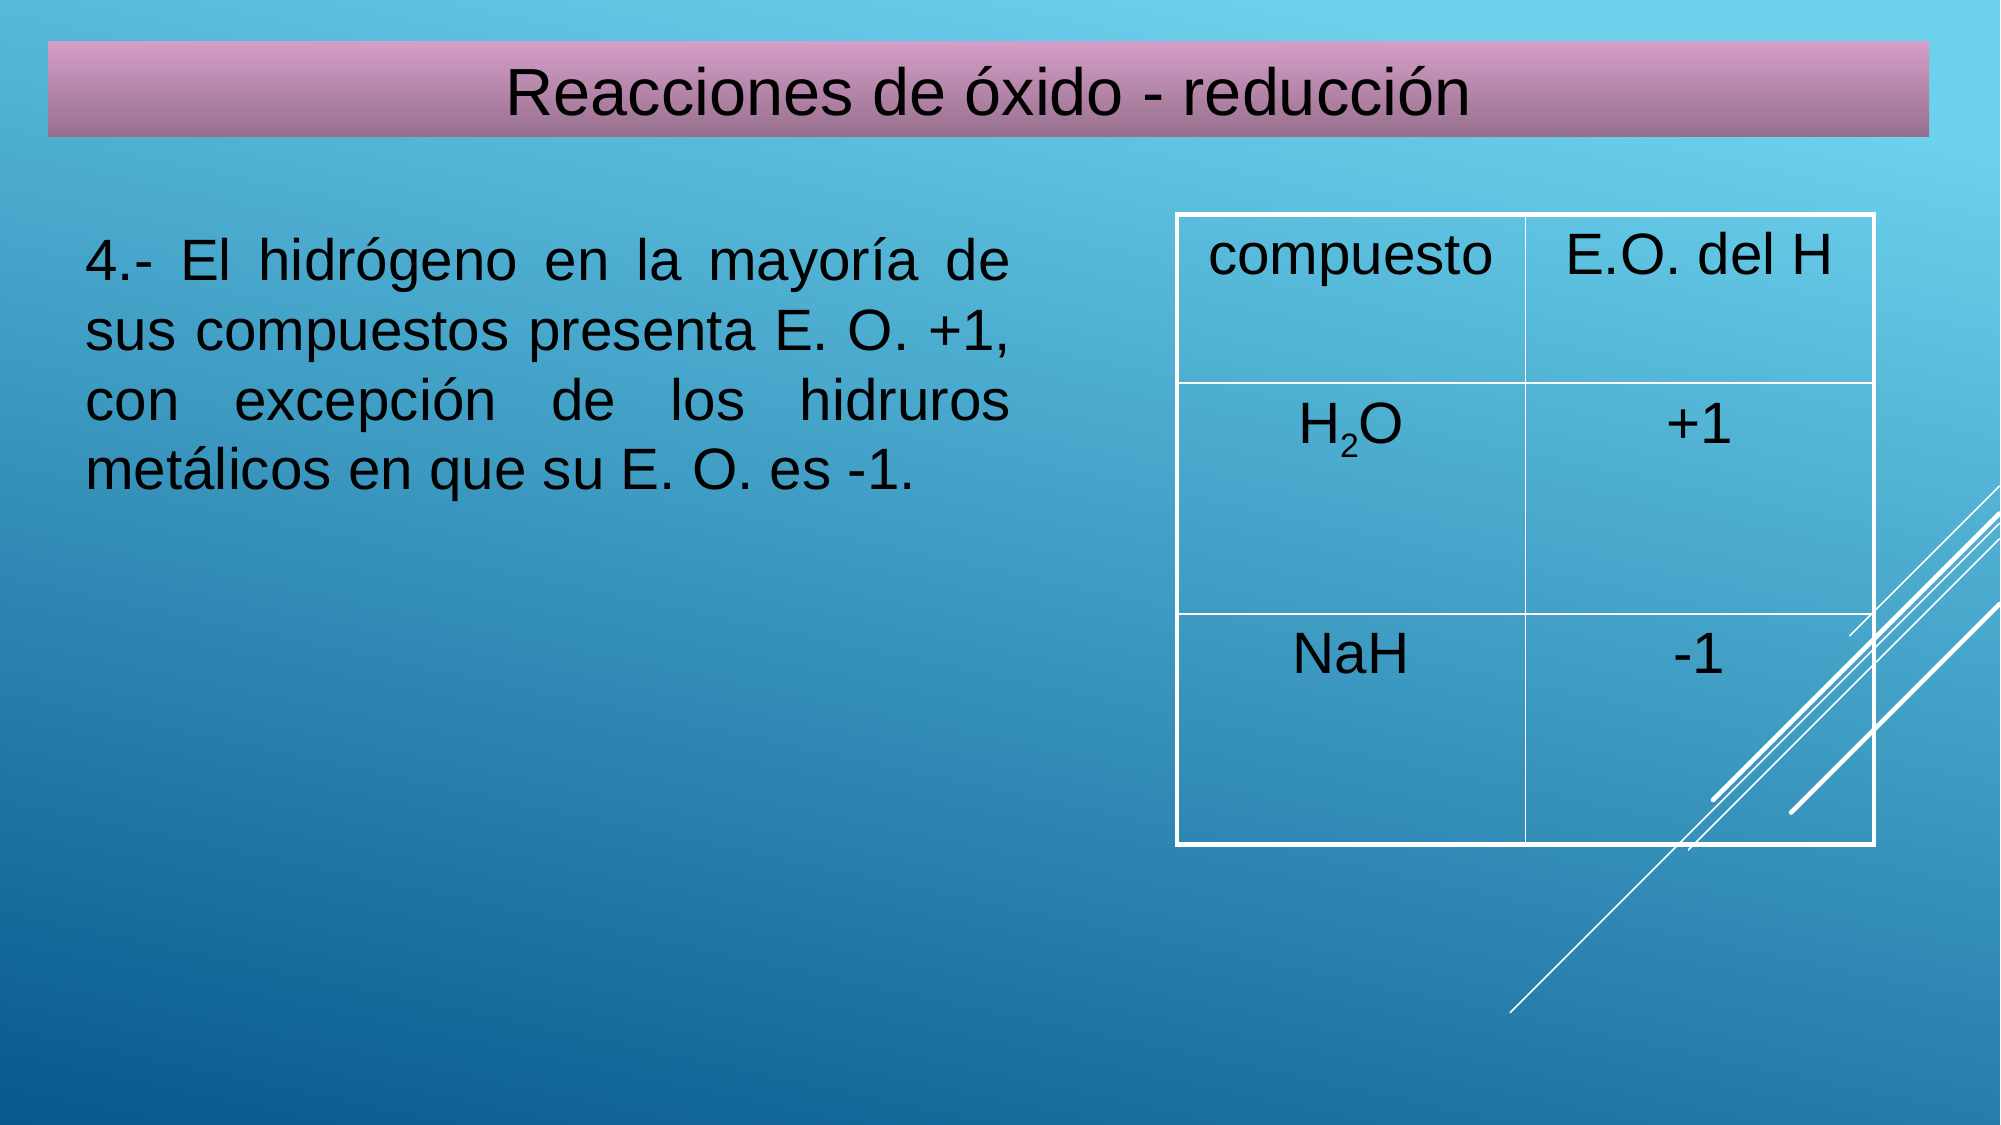

Reacciones de óxido - reducción
4.- El hidrógeno en la mayoría de sus compuestos presenta E. O. +1, con excepción de los hidruros metálicos en que su E. O. es -1.
| compuesto | E.O. del H |
| --- | --- |
| H2O | +1 |
| NaH | -1 |